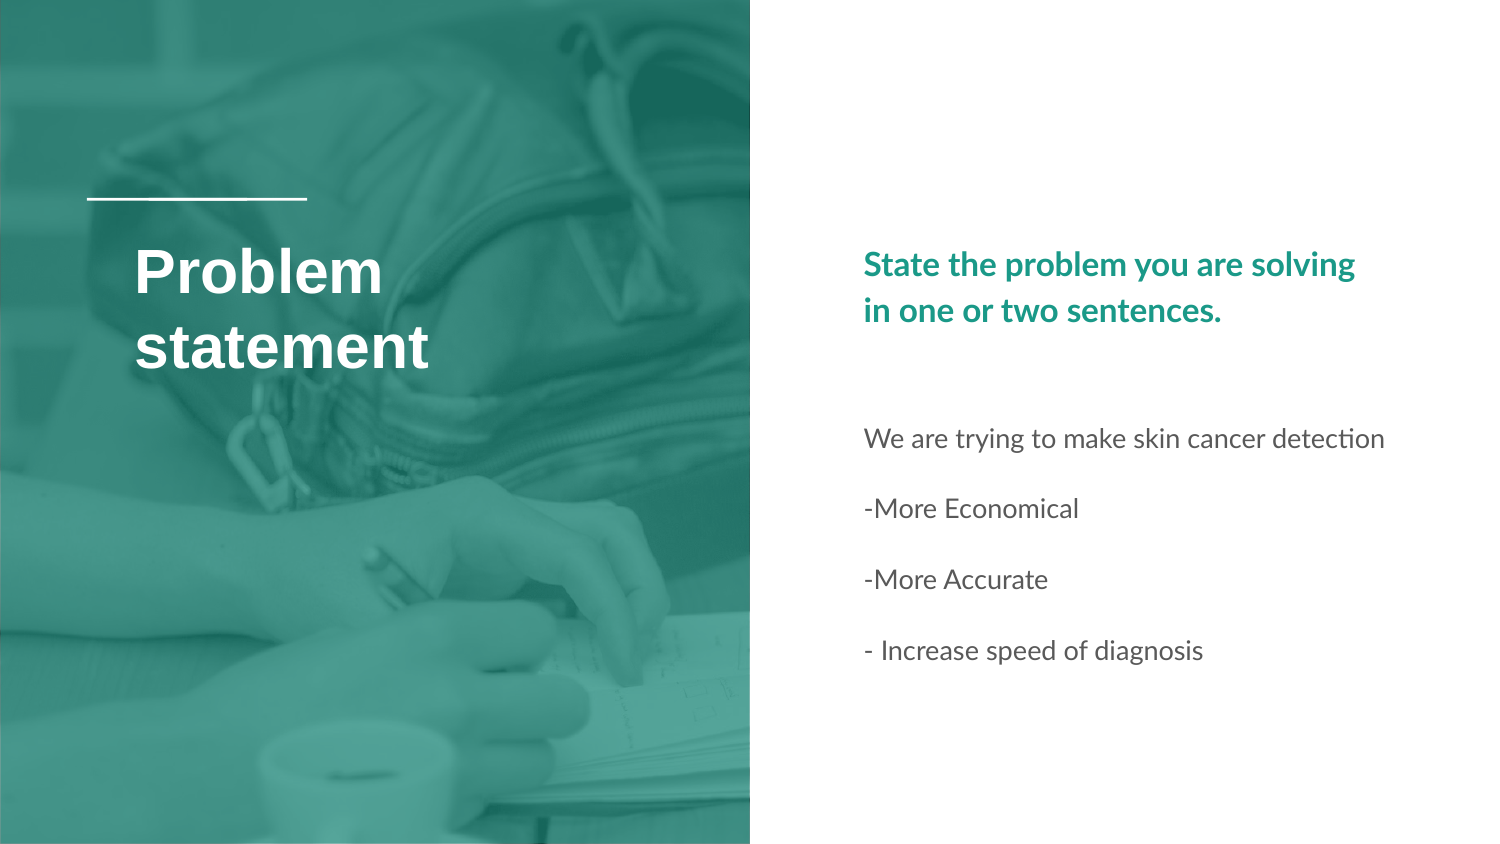

# Problem statement
State the problem you are solving in one or two sentences.

We are trying to make skin cancer detection
-More Economical
-More Accurate
- Increase speed of diagnosis